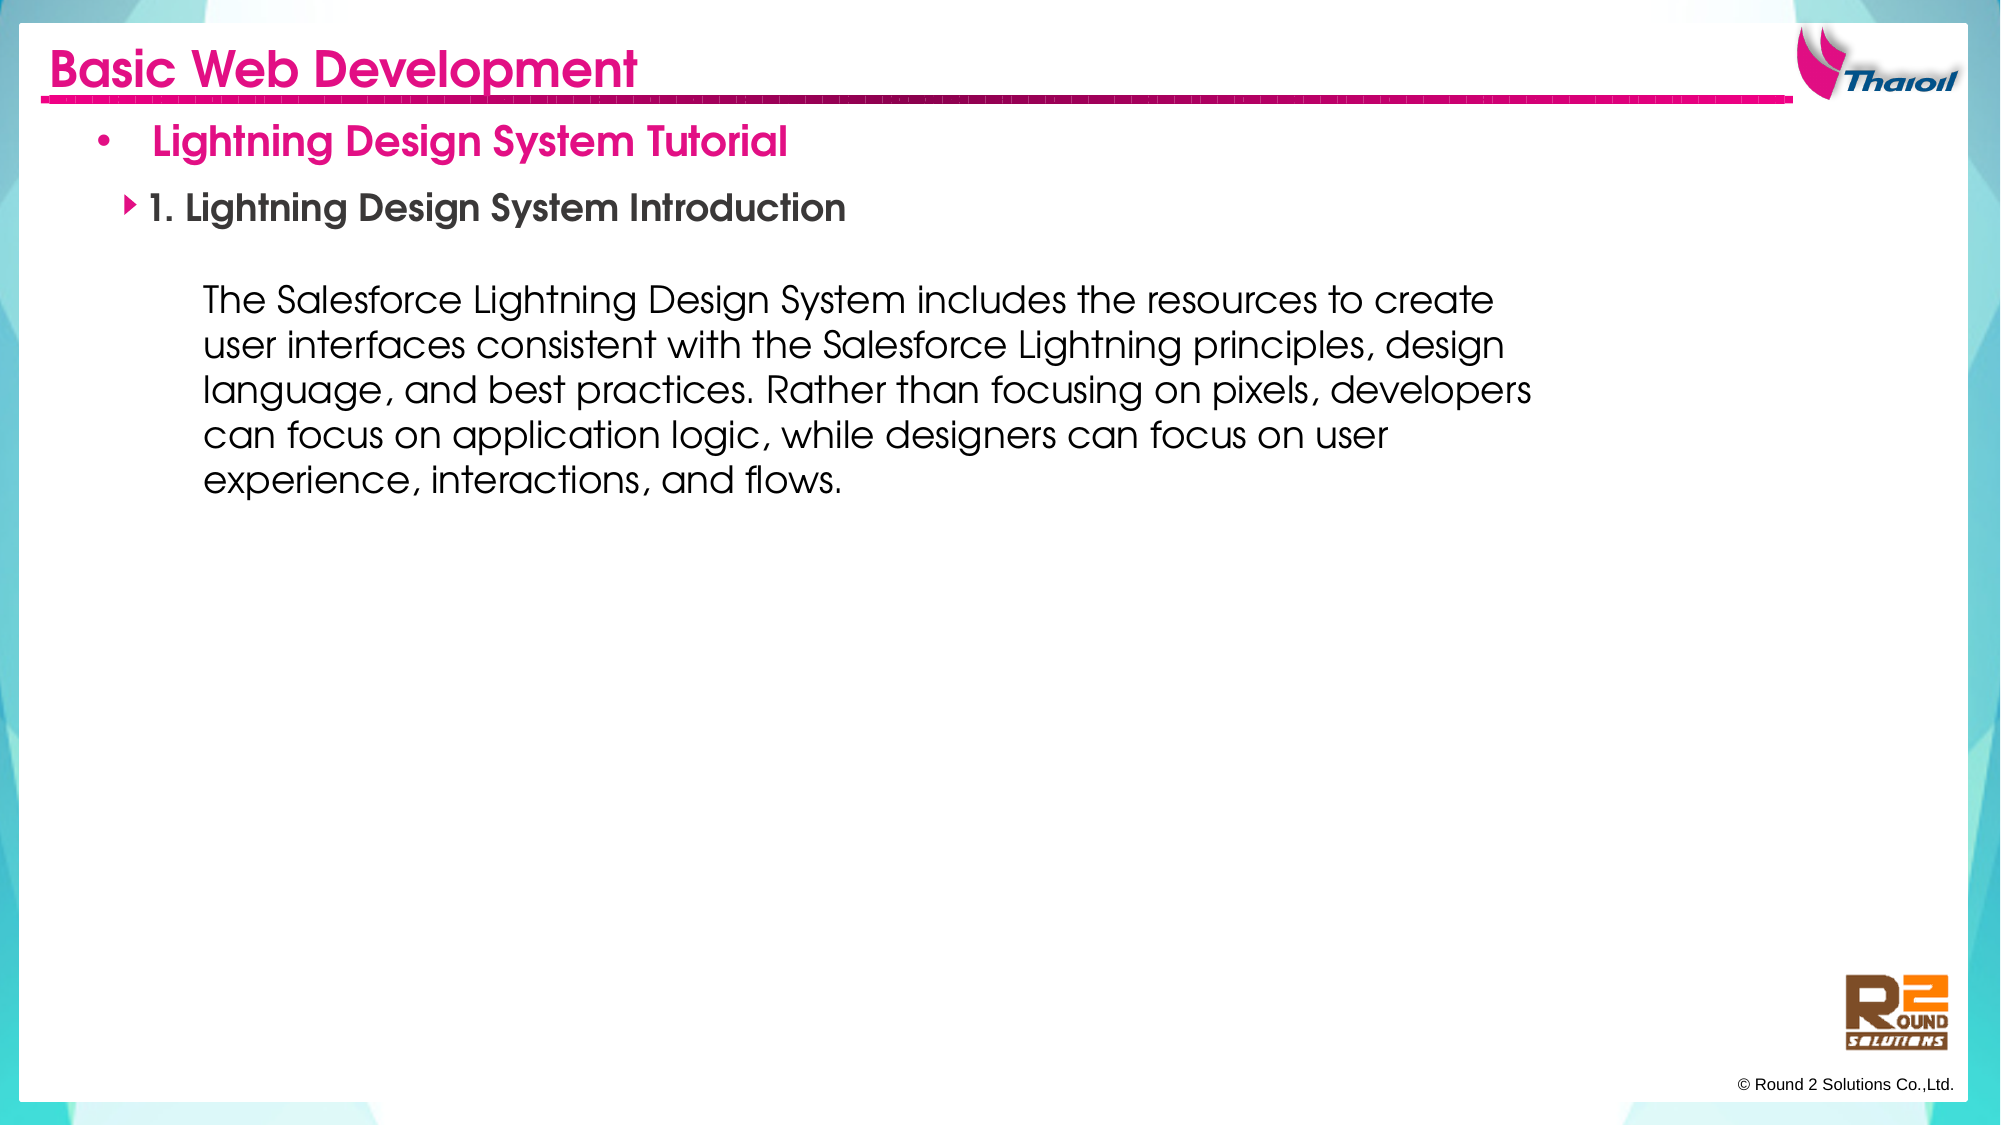

Basic Web Development
Lightning Design System Tutorial
1. Lightning Design System Introduction
The Salesforce Lightning Design System includes the resources to create
user interfaces consistent with the Salesforce Lightning principles, design language, and best practices. Rather than focusing on pixels, developers can focus on application logic, while designers can focus on user experience, interactions, and flows.